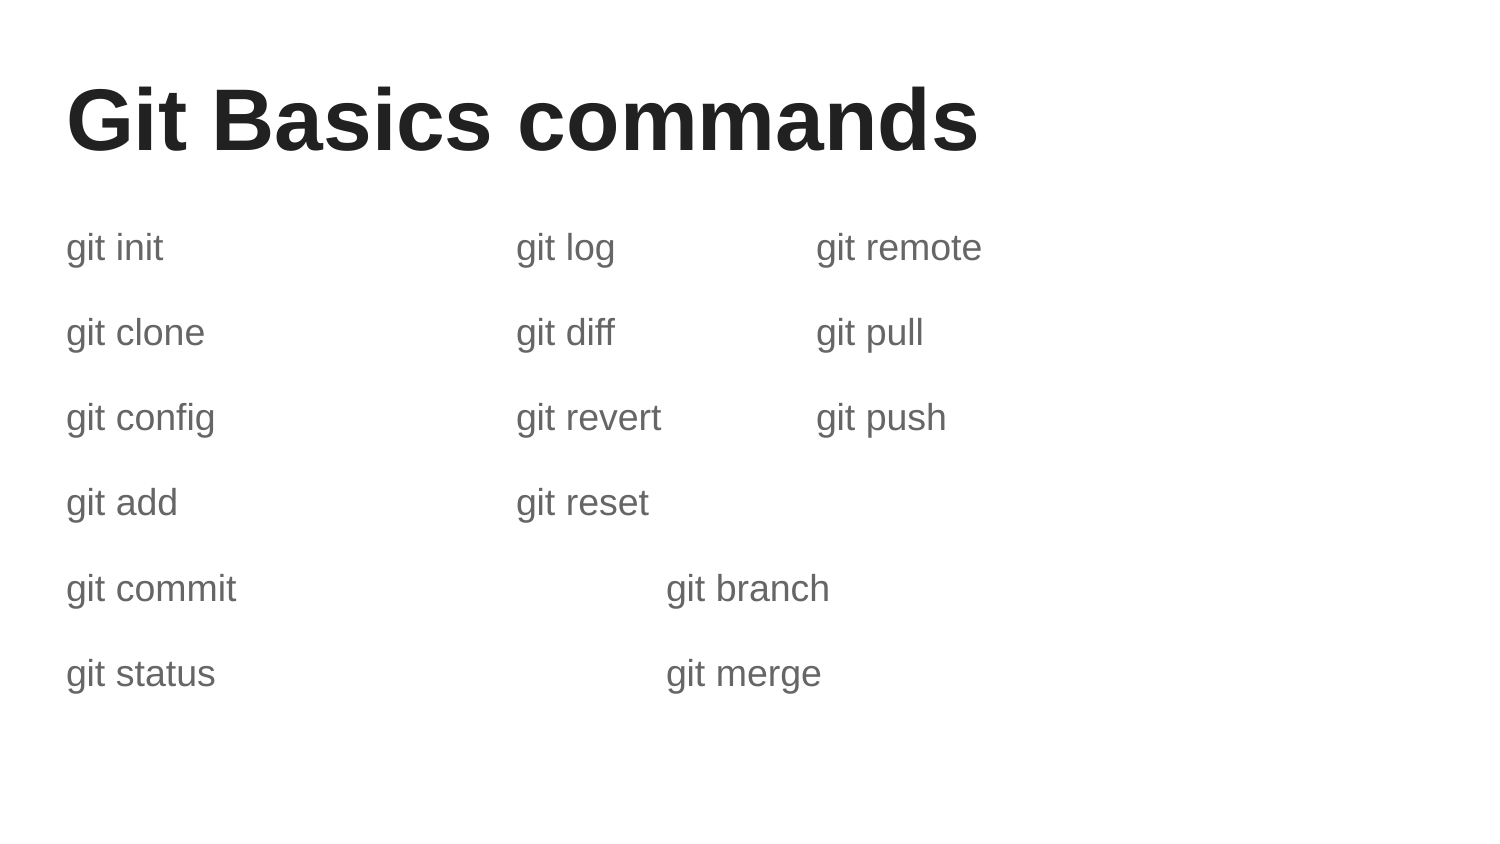

# Git Basics commands
git init			git log		git remote
git clone			git diff		git pull
git config			git revert		git push
git add			git reset
git commit			git branch
git status			git merge